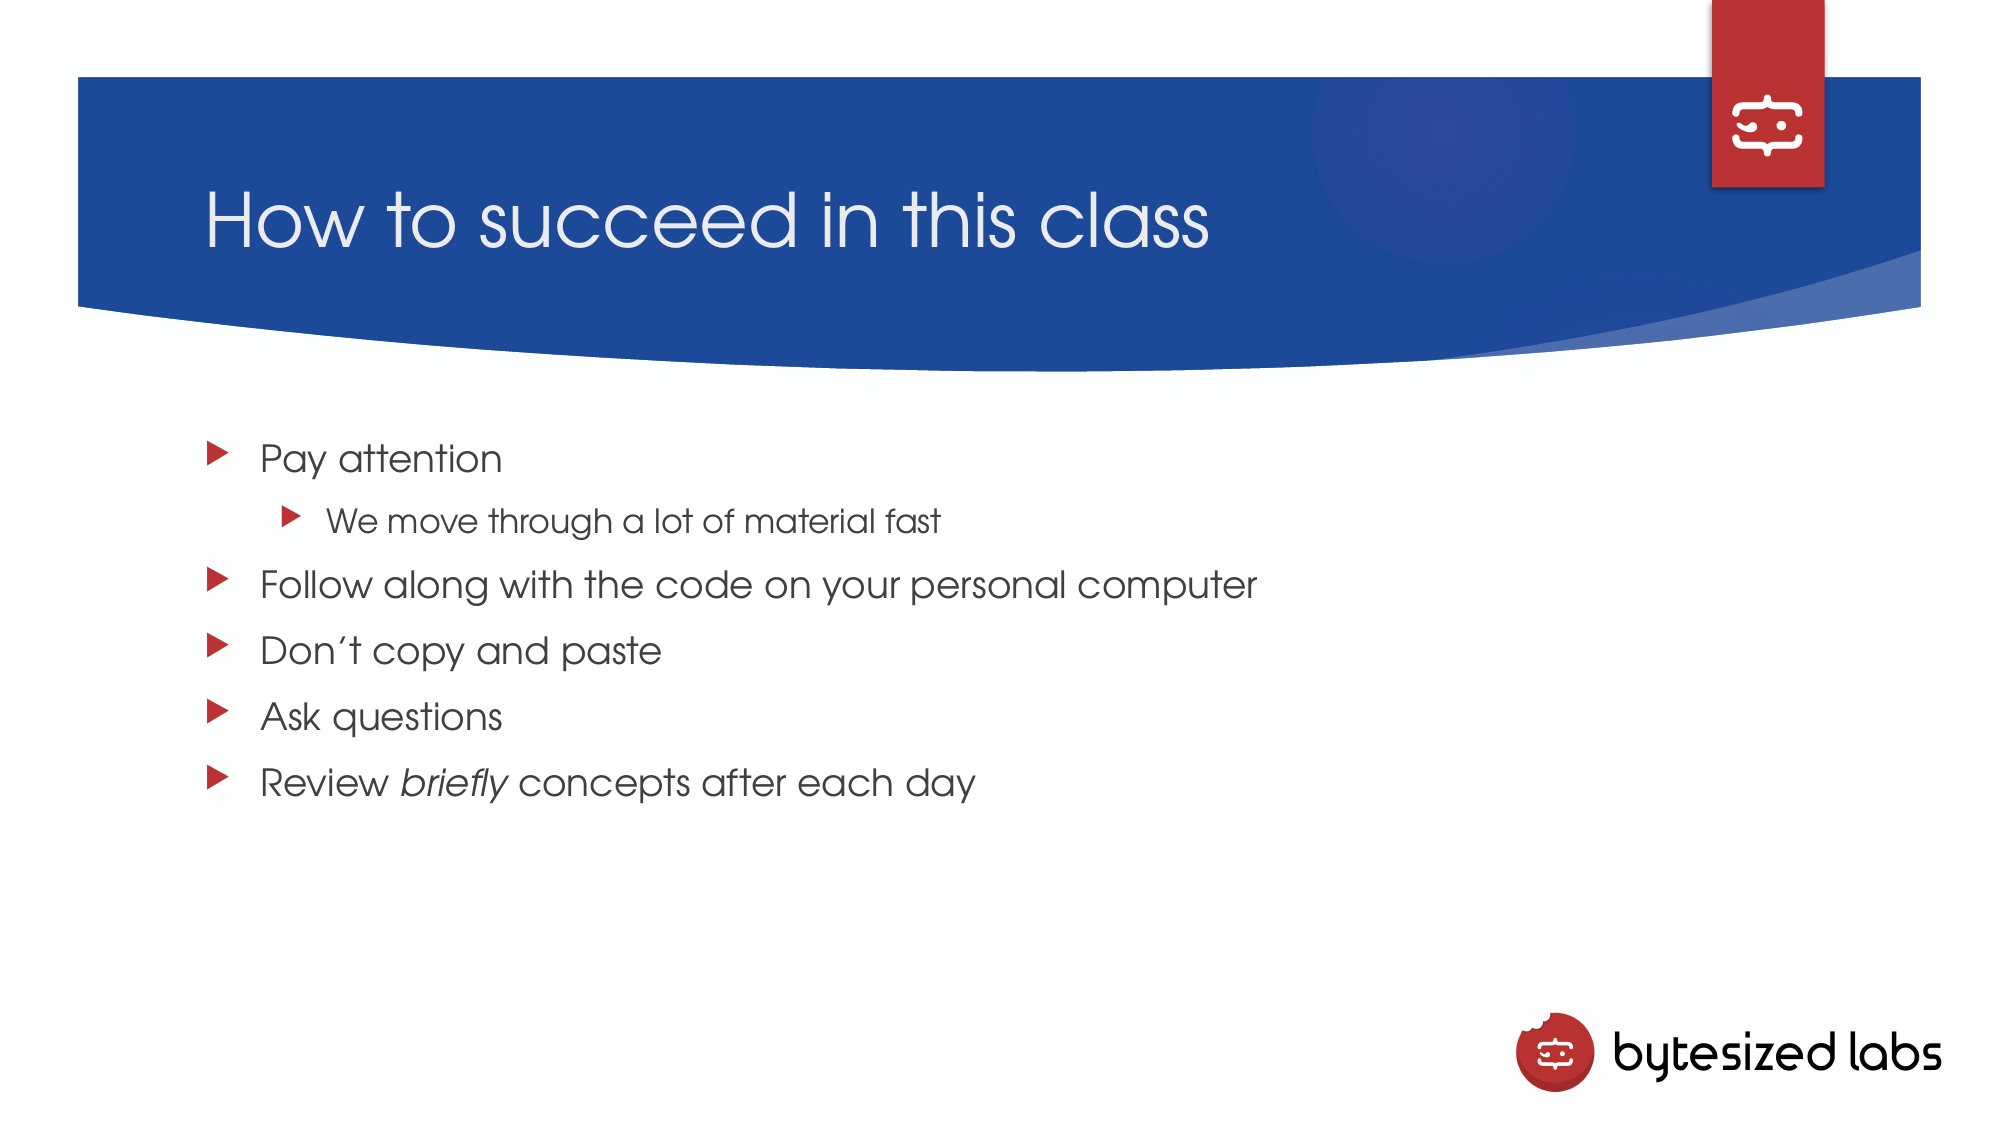

# How to succeed in this class
Pay attention
We move through a lot of material fast
Follow along with the code on your personal computer
Don’t copy and paste
Ask questions
Review briefly concepts after each day